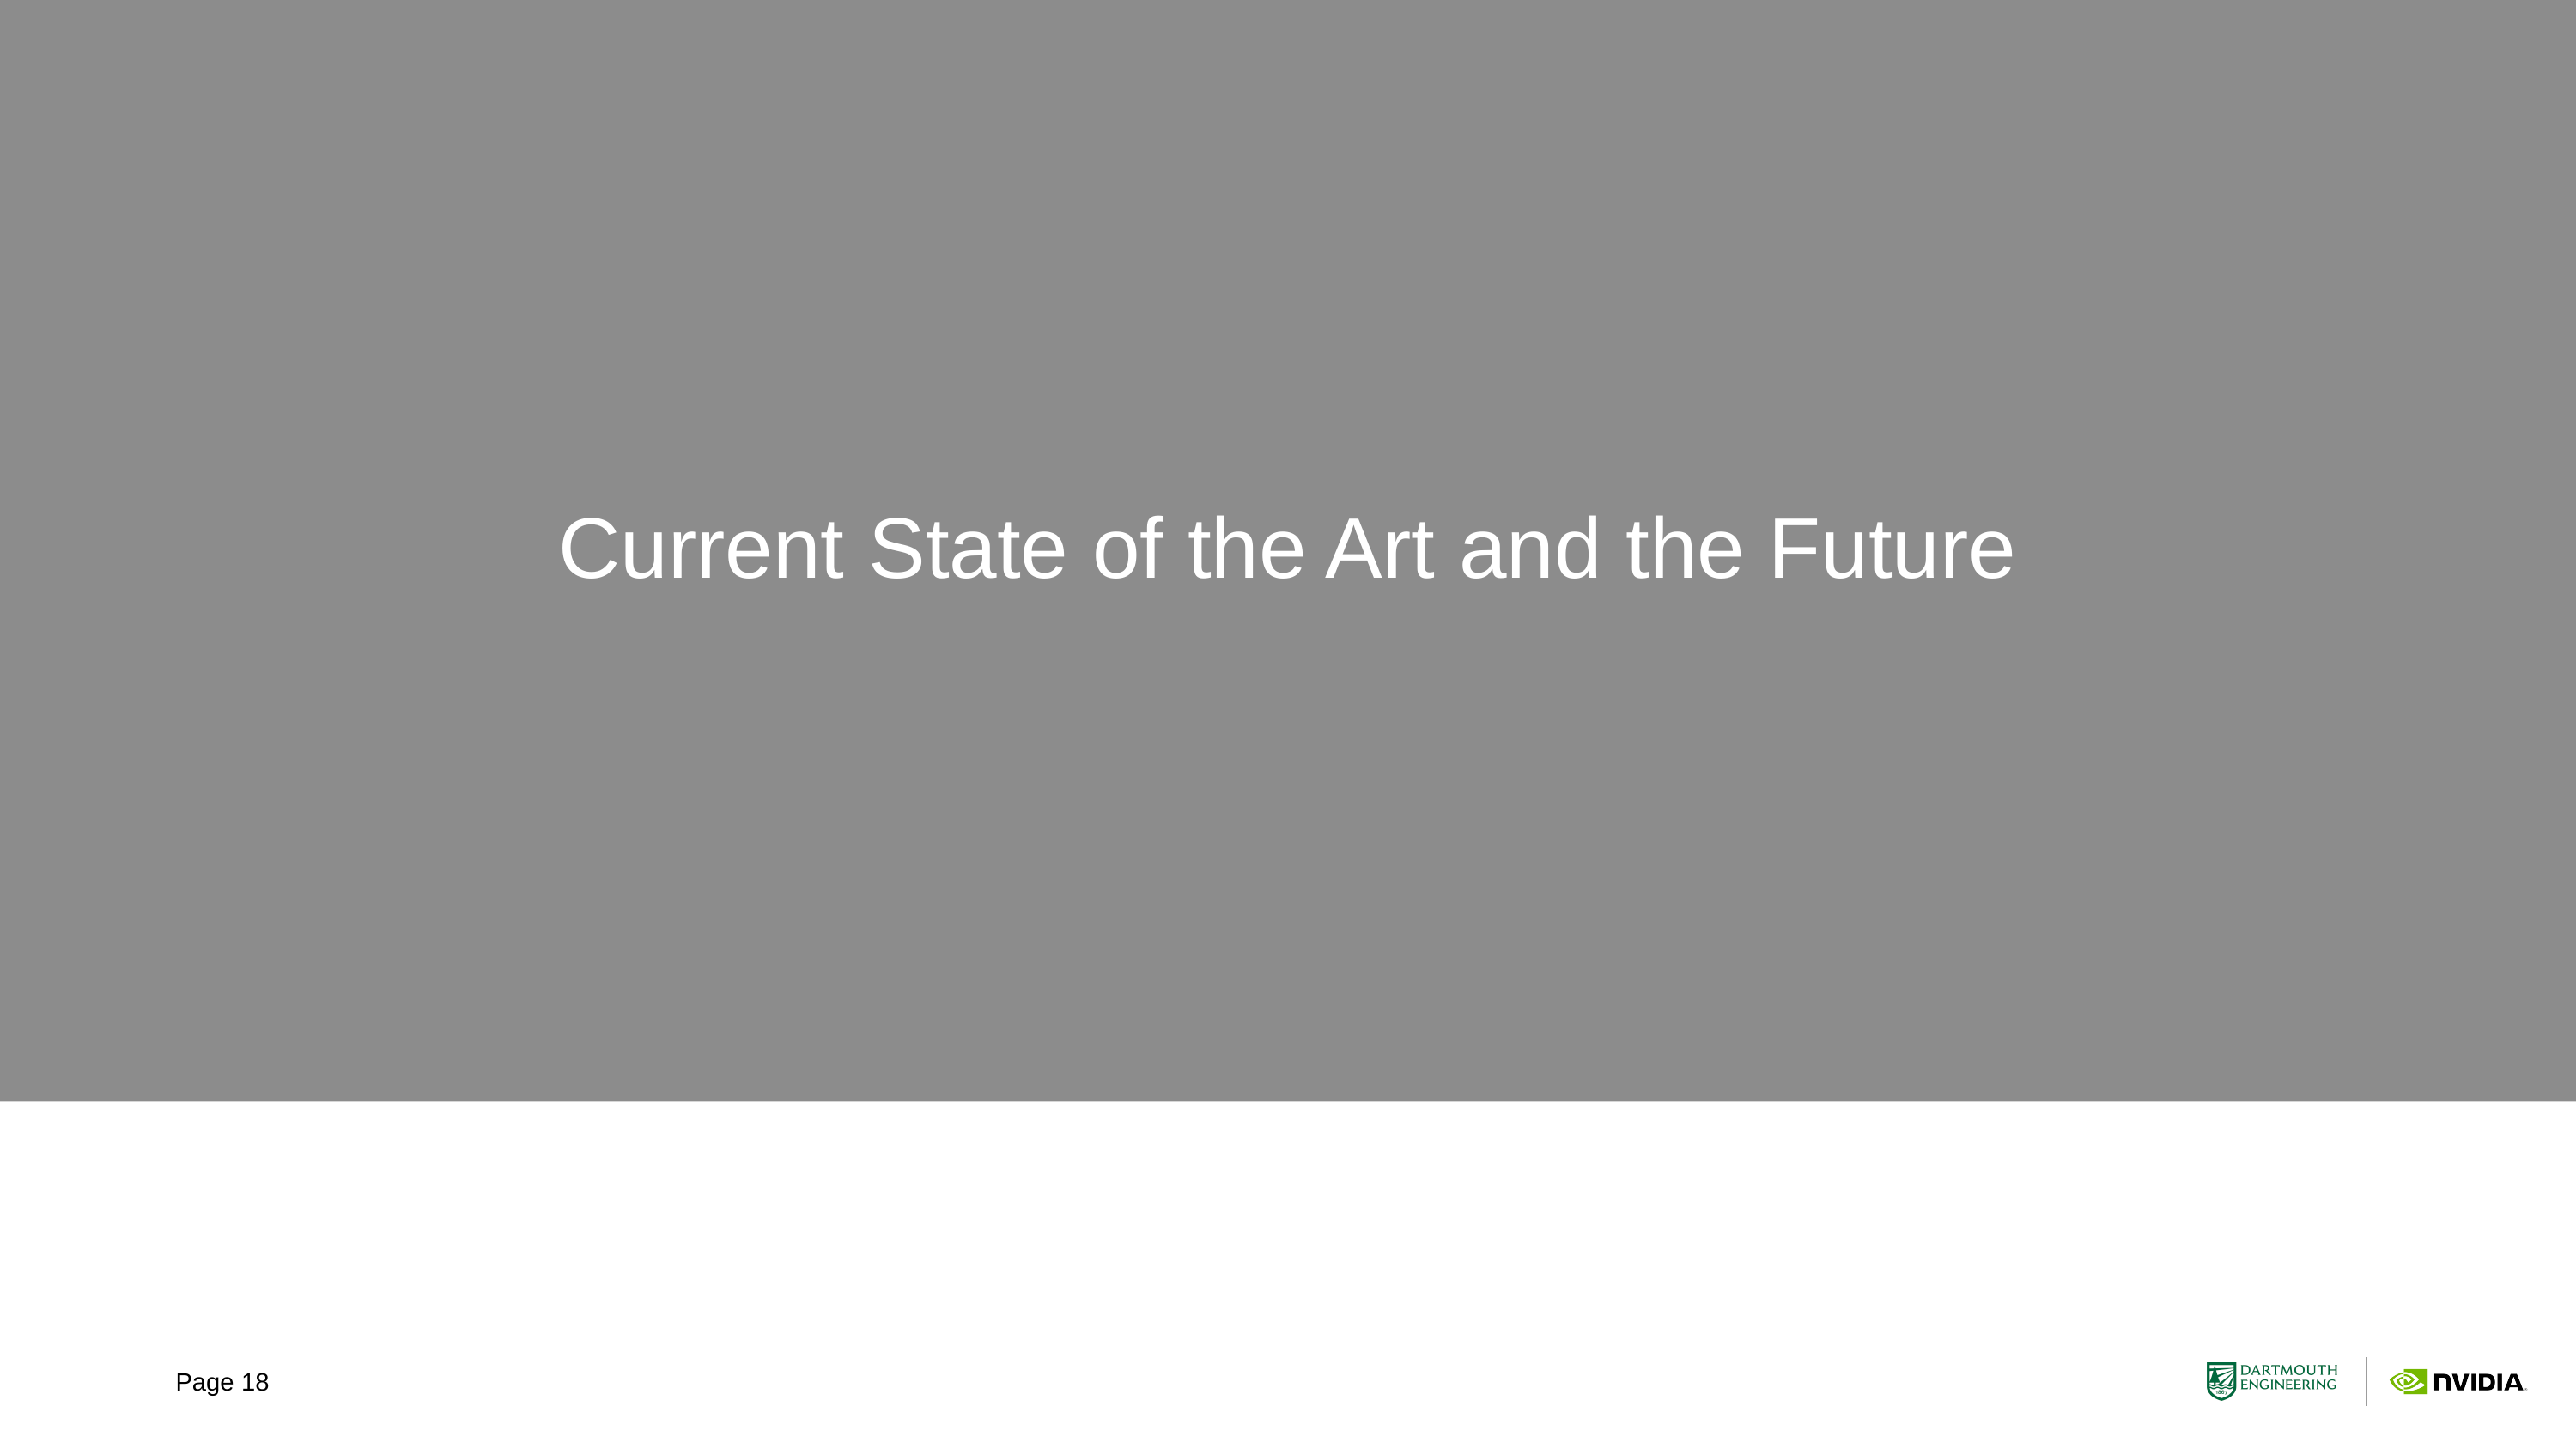

# Current State of the Art and the Future